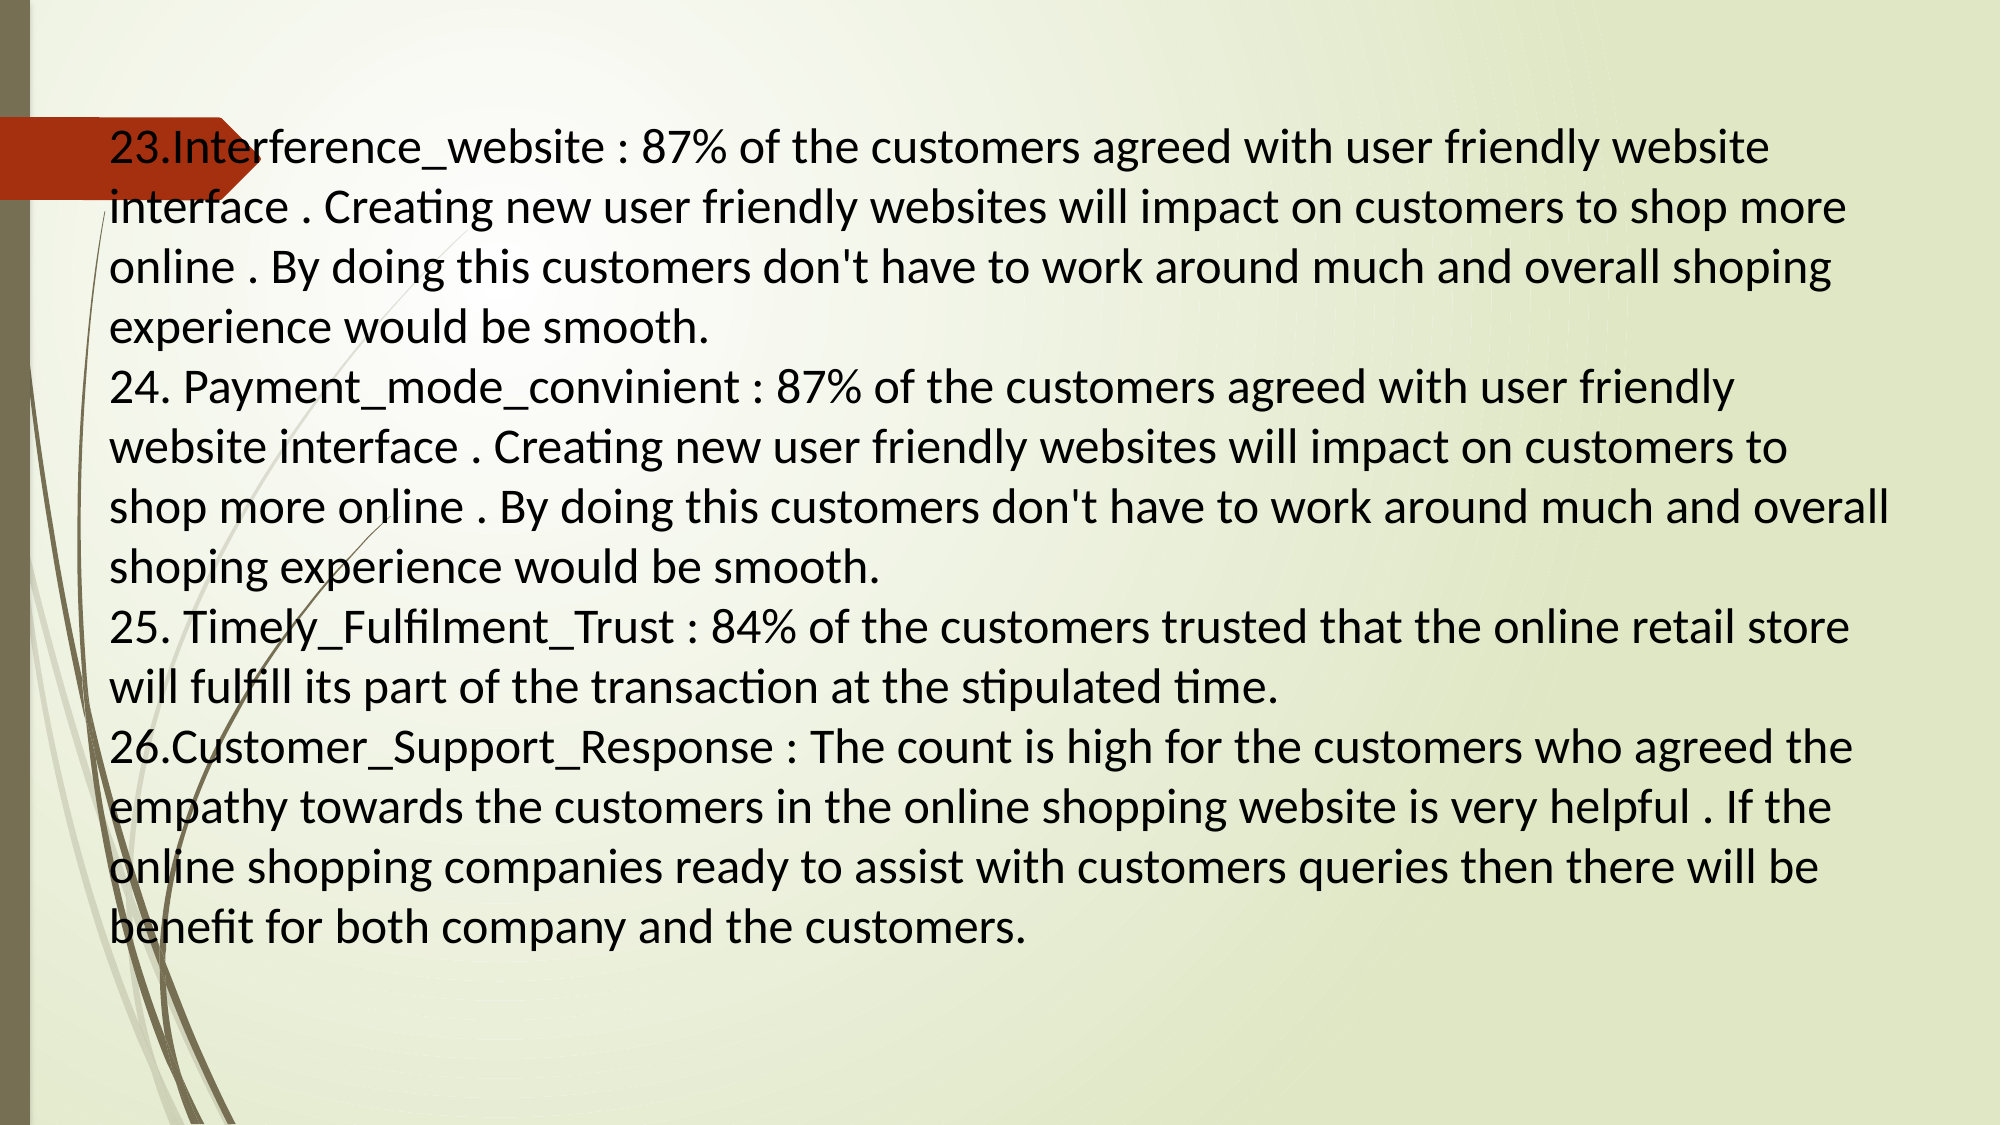

23.Interference_website : 87% of the customers agreed with user friendly website interface . Creating new user friendly websites will impact on customers to shop more online . By doing this customers don't have to work around much and overall shoping experience would be smooth.
24. Payment_mode_convinient : 87% of the customers agreed with user friendly website interface . Creating new user friendly websites will impact on customers to shop more online . By doing this customers don't have to work around much and overall shoping experience would be smooth.
25. Timely_Fulfilment_Trust : 84% of the customers trusted that the online retail store will fulfill its part of the transaction at the stipulated time.
26.Customer_Support_Response : The count is high for the customers who agreed the empathy towards the customers in the online shopping website is very helpful . If the online shopping companies ready to assist with customers queries then there will be benefit for both company and the customers.